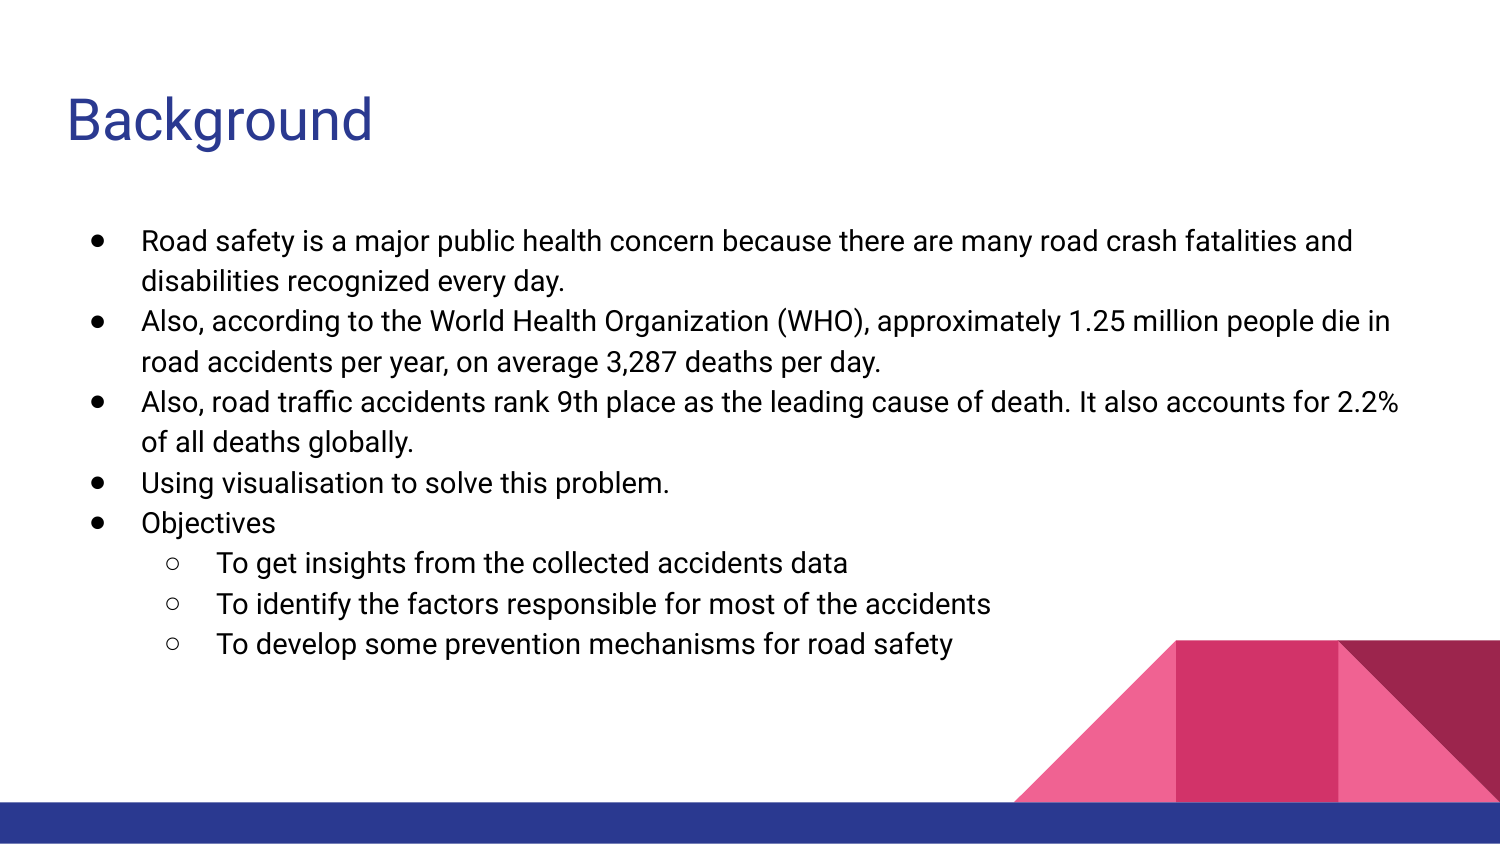

# Background
Road safety is a major public health concern because there are many road crash fatalities and disabilities recognized every day.
Also, according to the World Health Organization (WHO), approximately 1.25 million people die in road accidents per year, on average 3,287 deaths per day.
Also, road traffic accidents rank 9th place as the leading cause of death. It also accounts for 2.2% of all deaths globally.
Using visualisation to solve this problem.
Objectives
To get insights from the collected accidents data
To identify the factors responsible for most of the accidents
To develop some prevention mechanisms for road safety